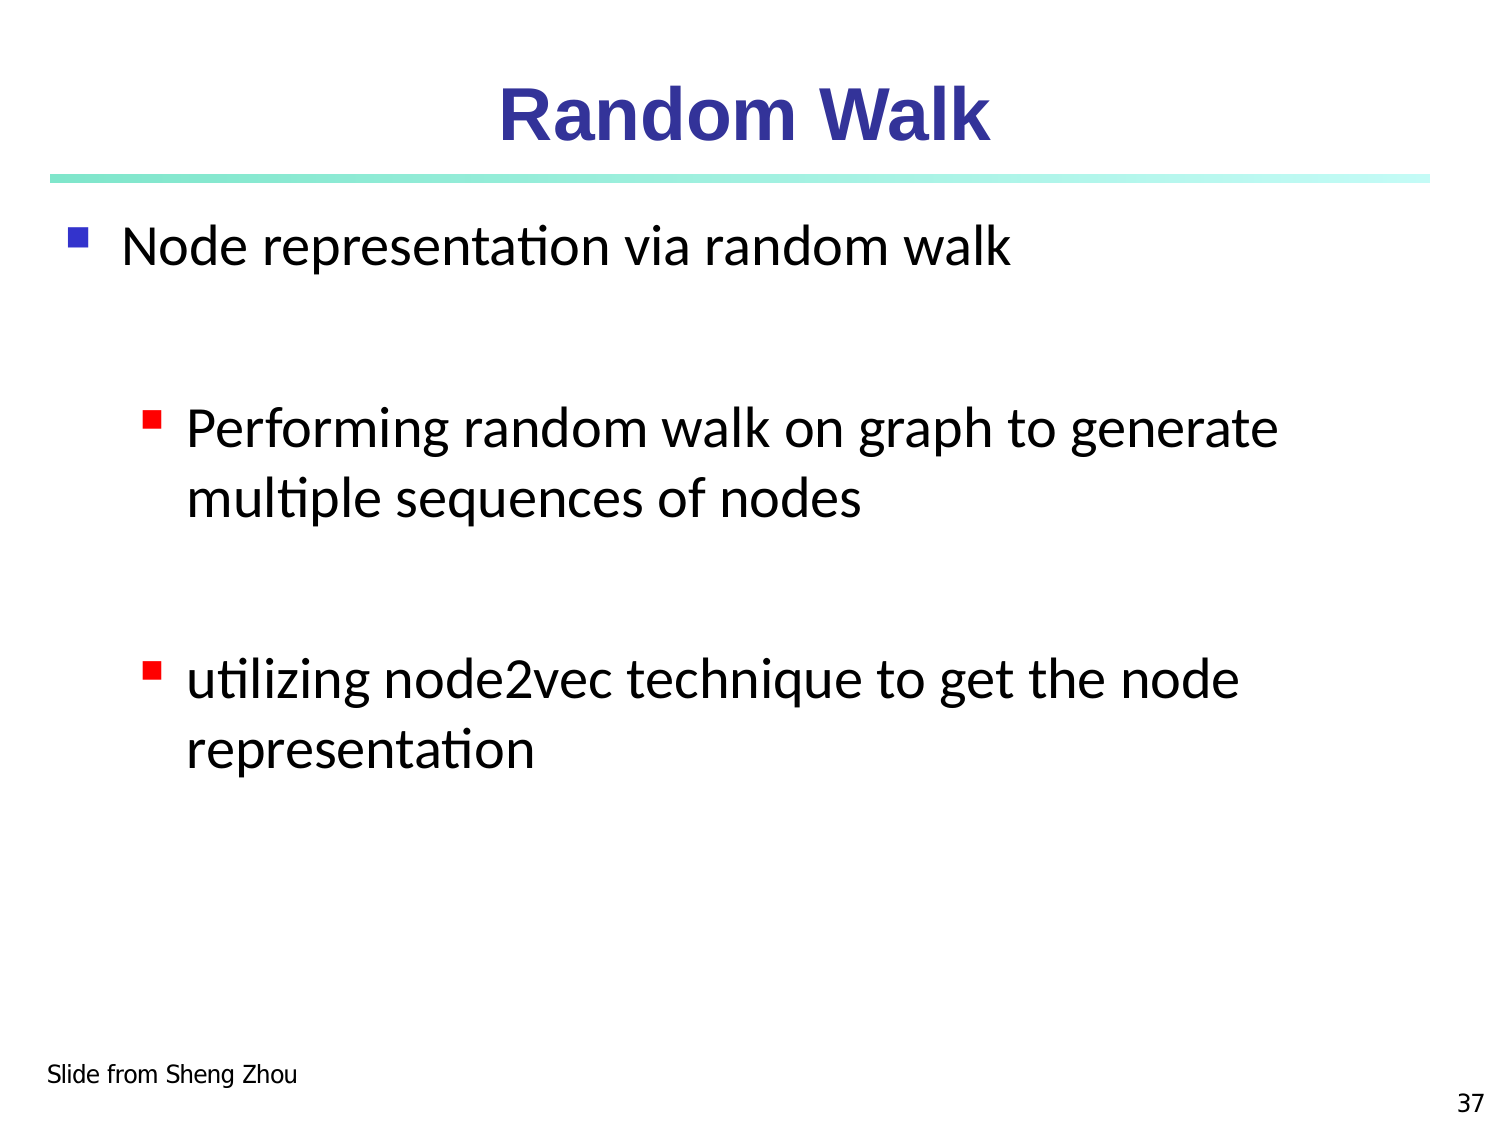

# Random Walk
Node representation via random walk

Performing random walk on graph to generate multiple sequences of nodes

utilizing node2vec technique to get the node representation
Slide from Sheng Zhou
37